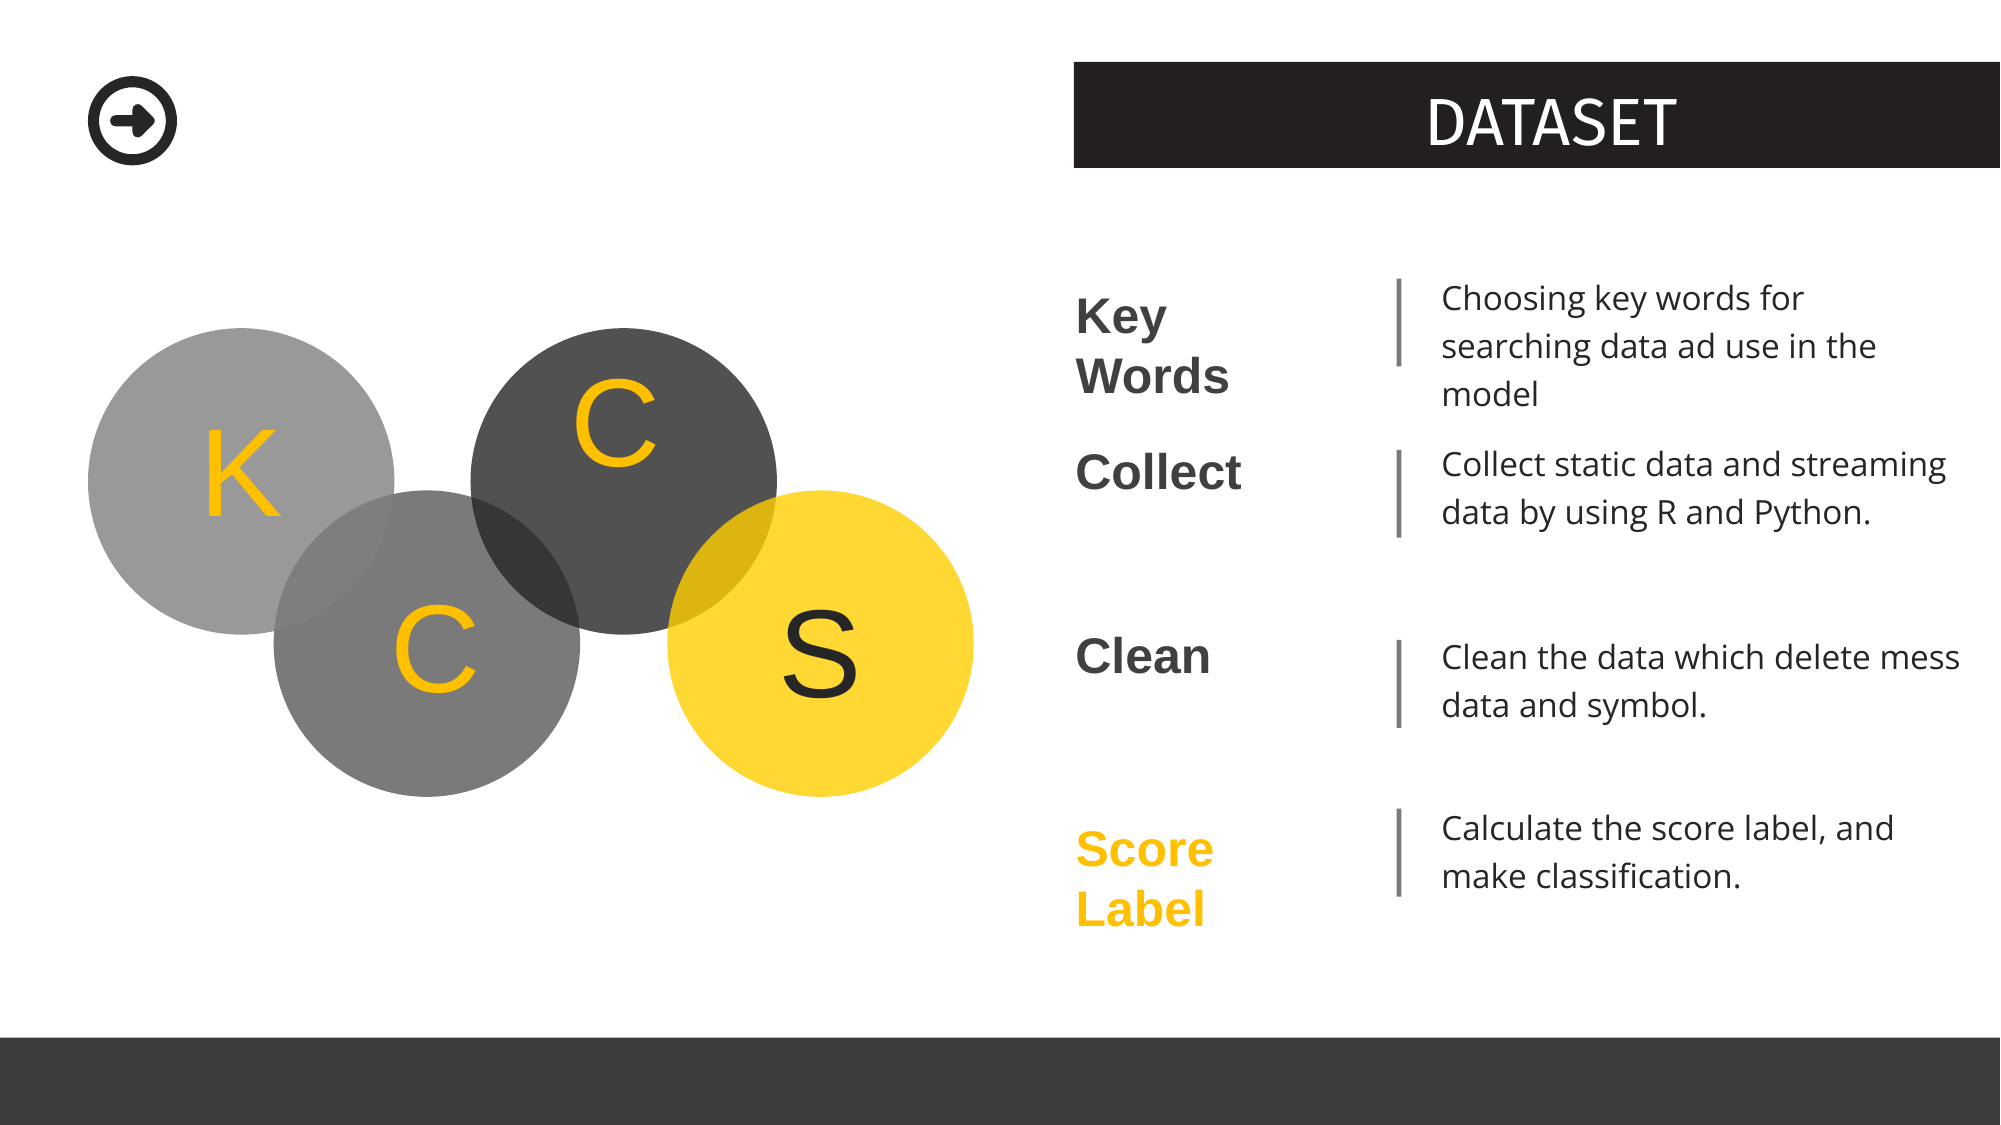

DATASET

Choosing key words for searching data ad use in the model
Key Words

C
K
Collect static data and streaming data by using R and Python.

Collect

C
S
Clean
Clean the data which delete mess data and symbol.
Calculate the score label, and make classification.
Score Label